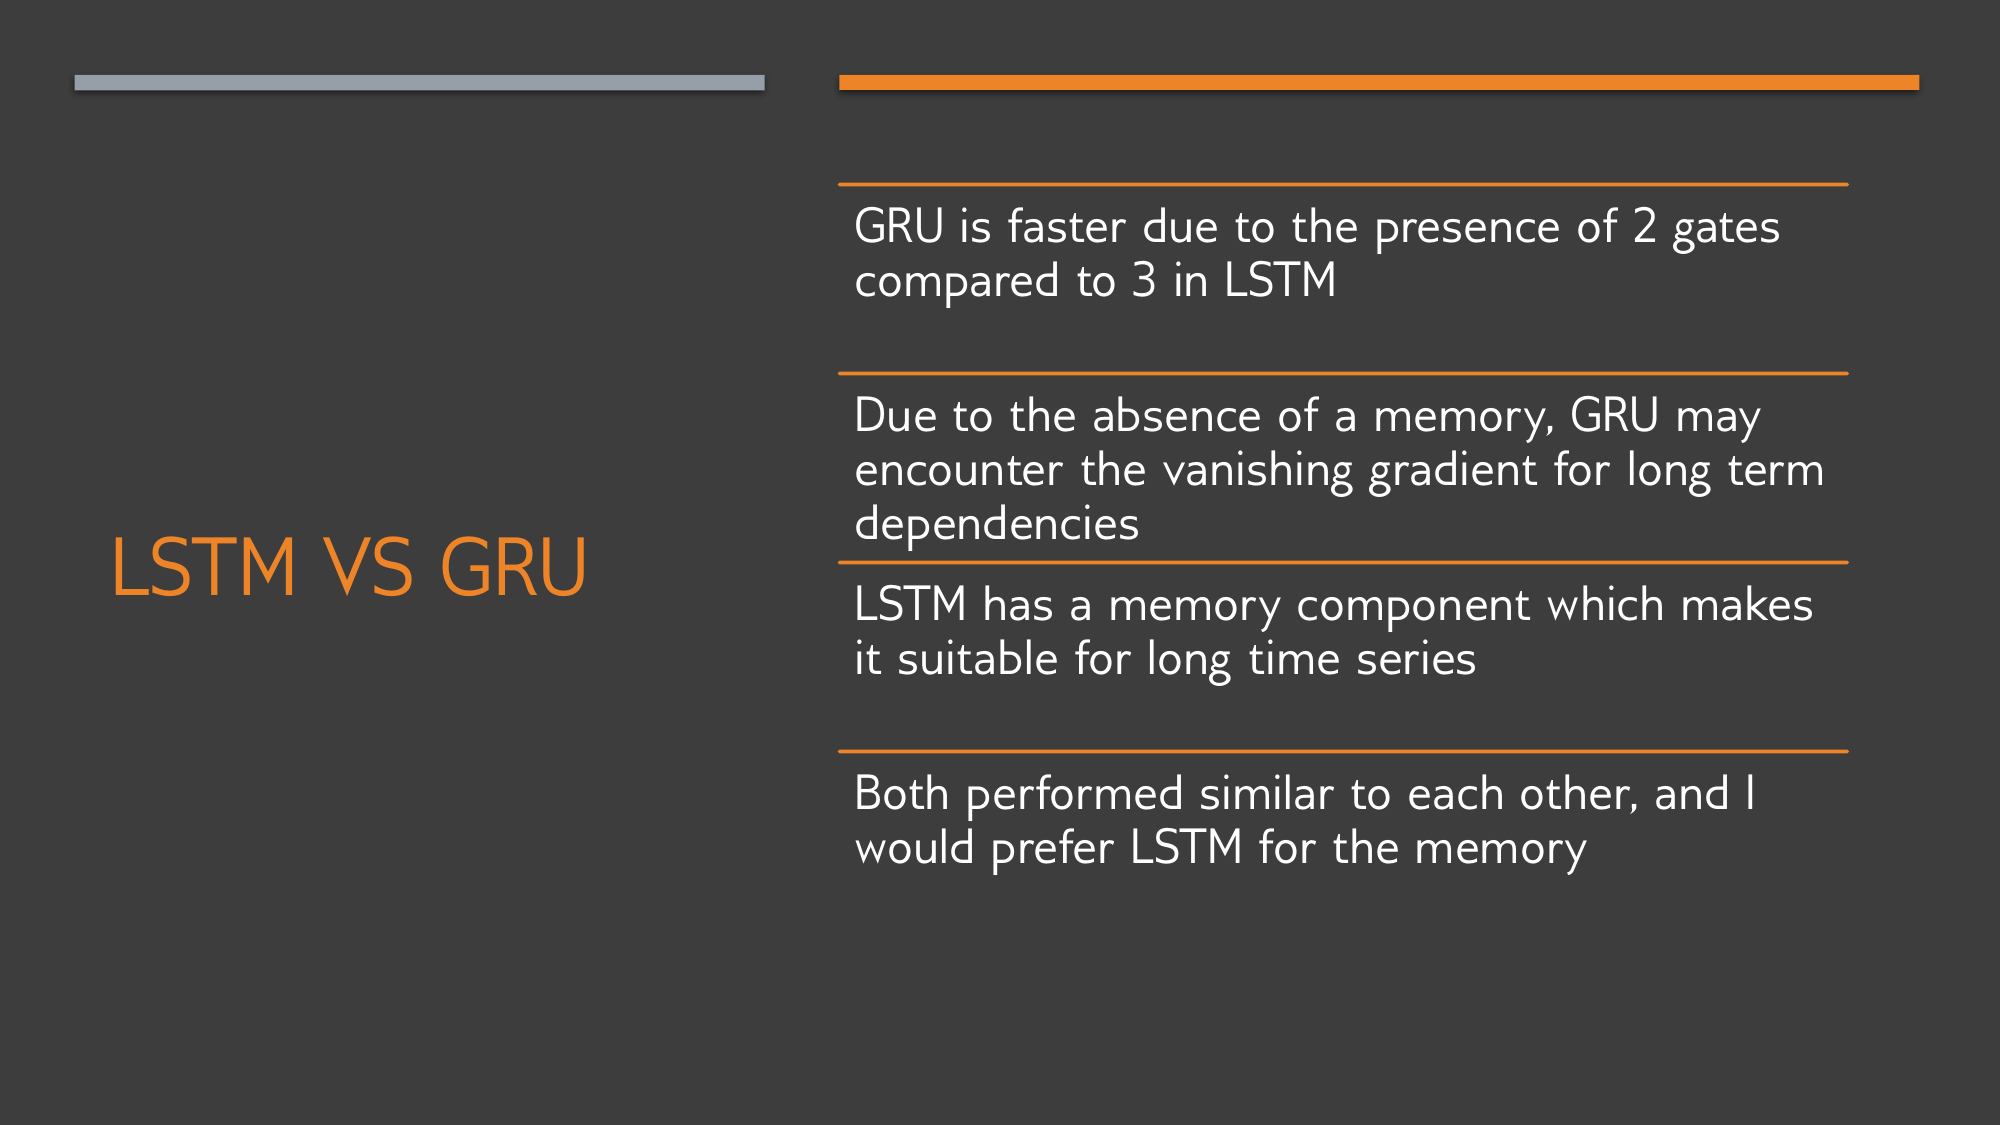

GRU is faster due to the presence of 2 gates compared to 3 in LSTM
Due to the absence of a memory, GRU may encounter the vanishing gradient for long term dependencies
LSTM has a memory component which makes it suitable for long time series
Both performed similar to each other, and I would prefer LSTM for the memory
# LSTM vs GRU